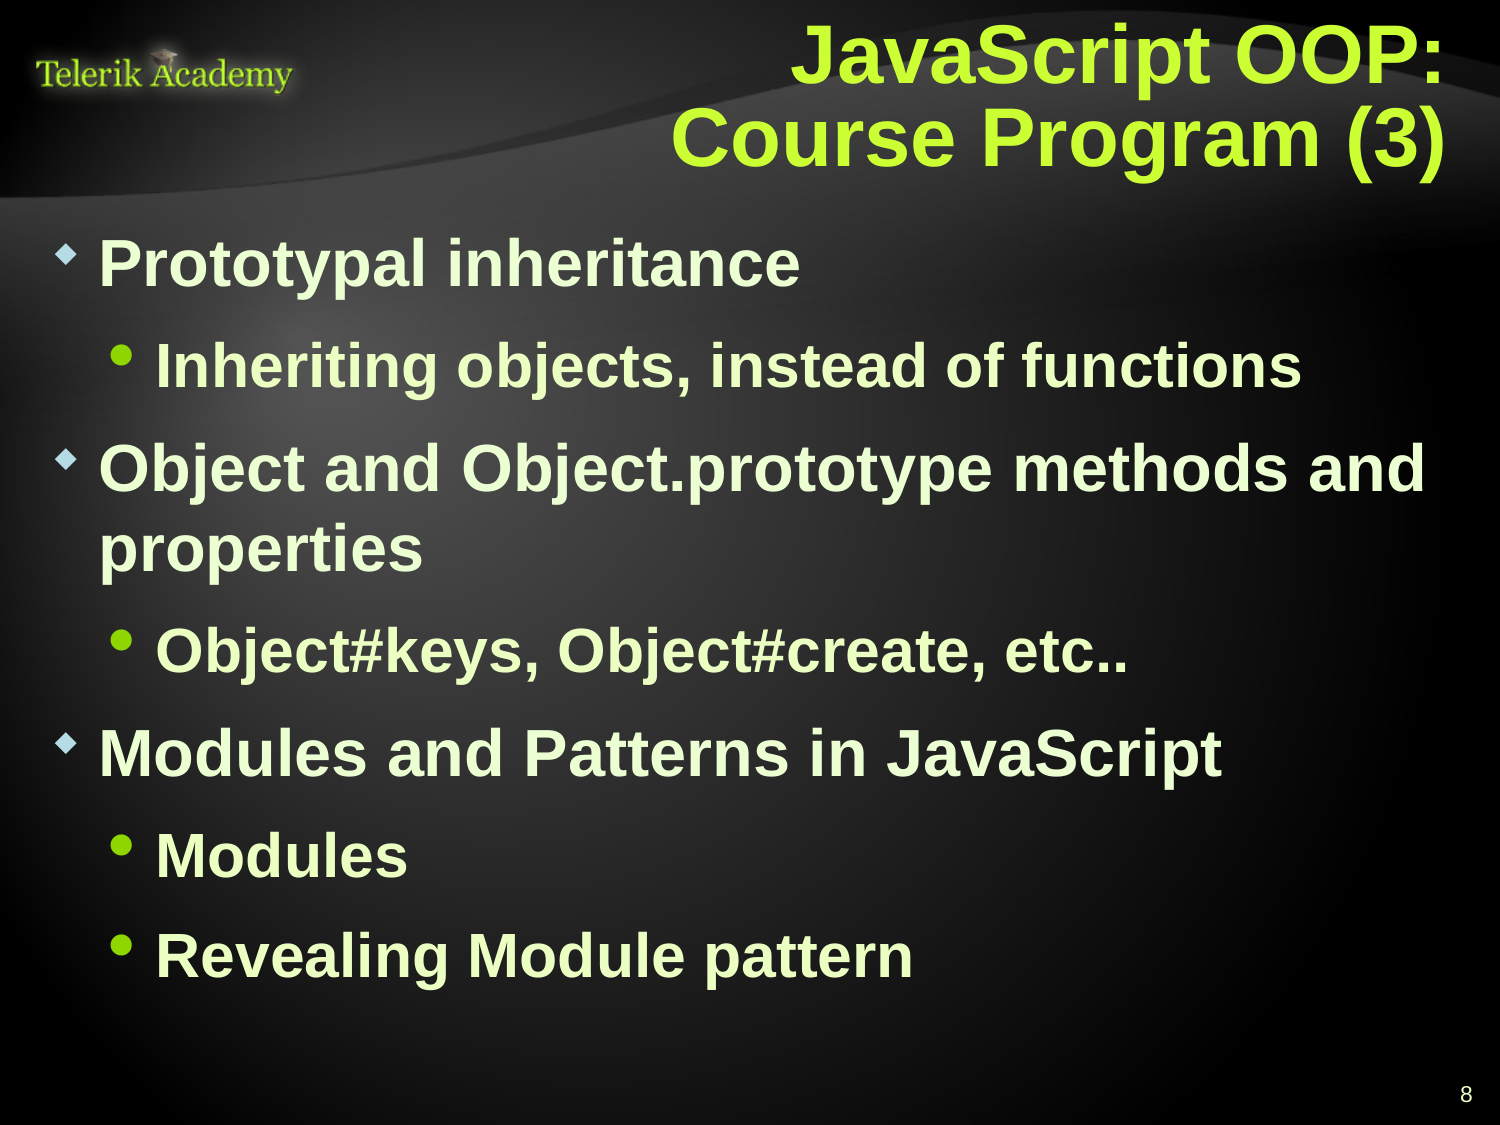

# JavaScript OOP: Course Program (3)
Prototypal inheritance
Inheriting objects, instead of functions
Object and Object.prototype methods and properties
Object#keys, Object#create, etc..
Modules and Patterns in JavaScript
Modules
Revealing Module pattern
8